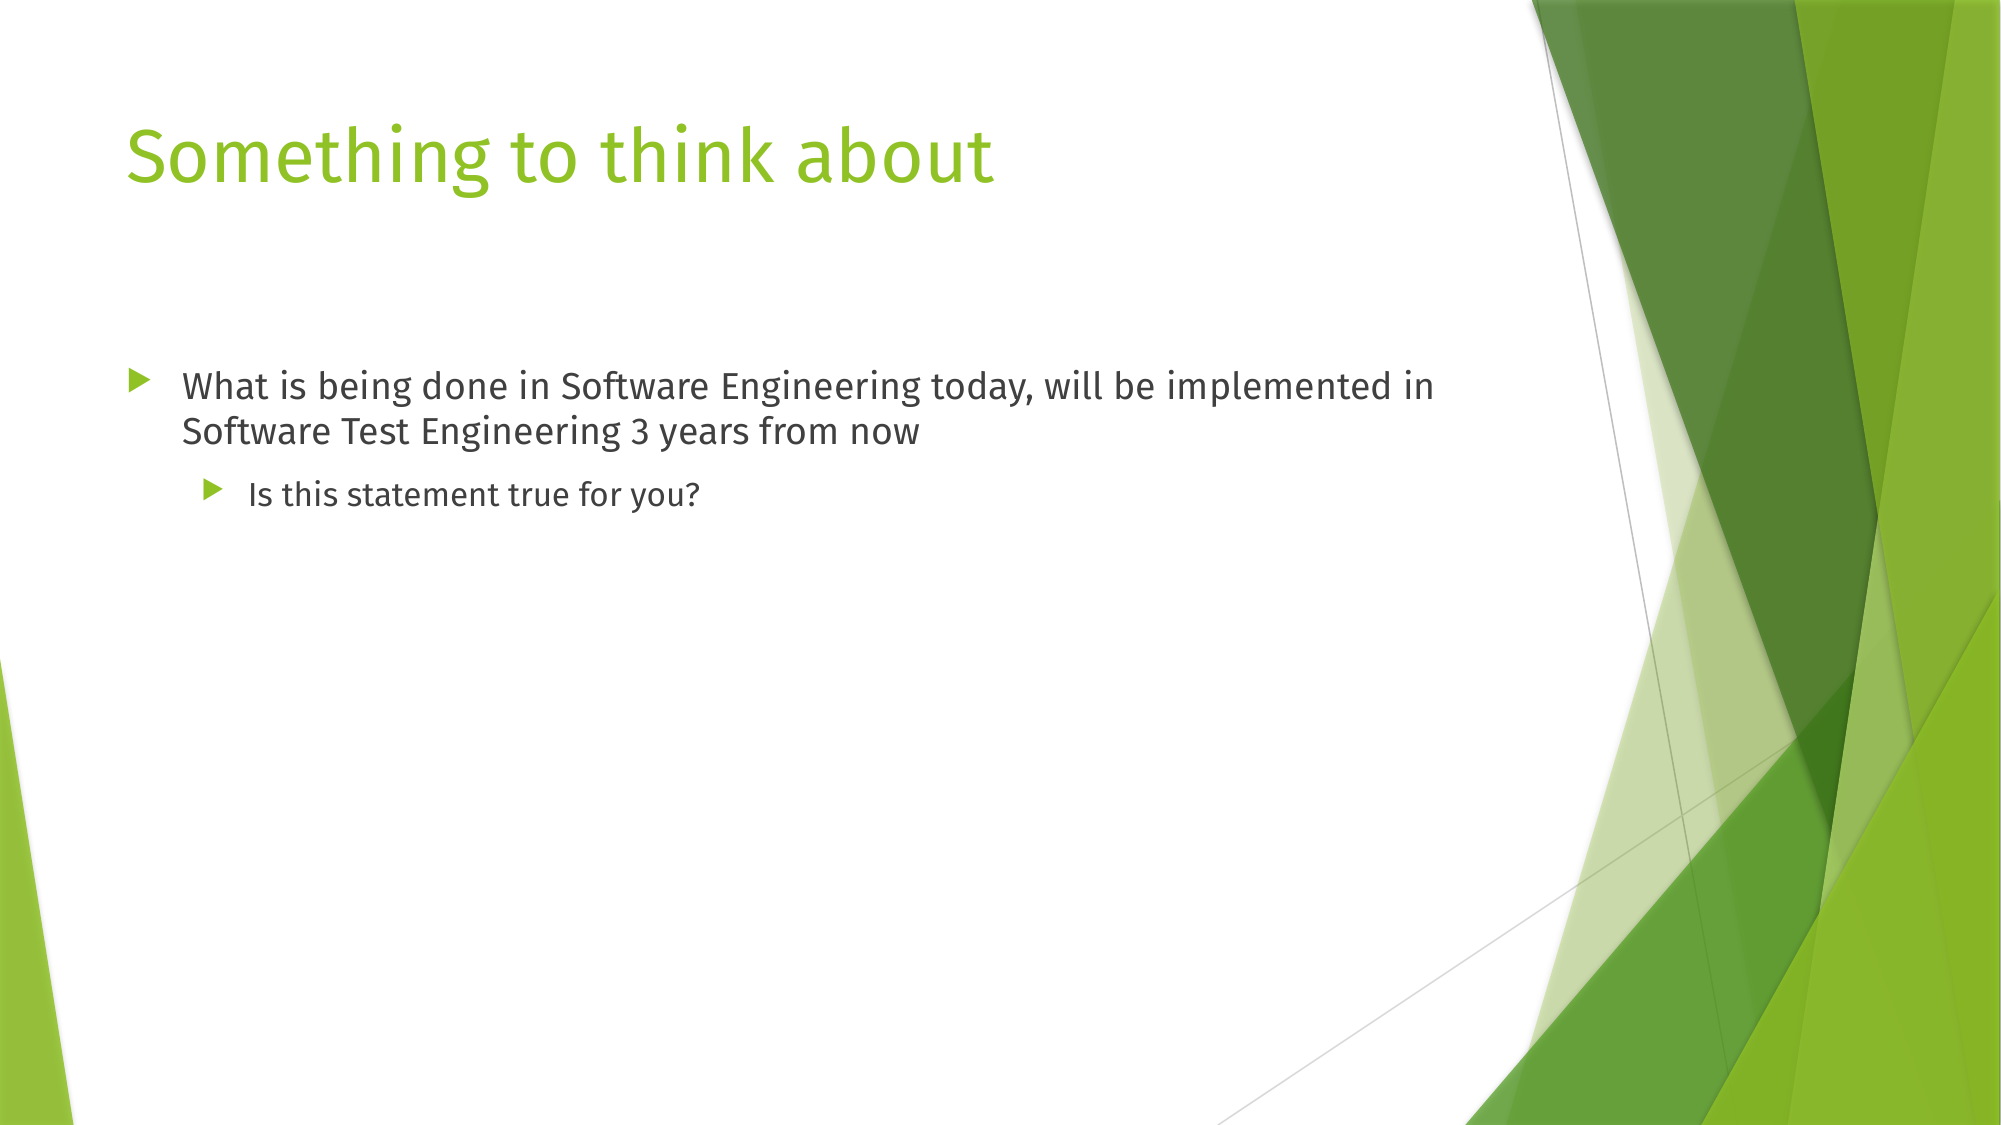

# Something to think about
What is being done in Software Engineering today, will be implemented in Software Test Engineering 3 years from now
Is this statement true for you?